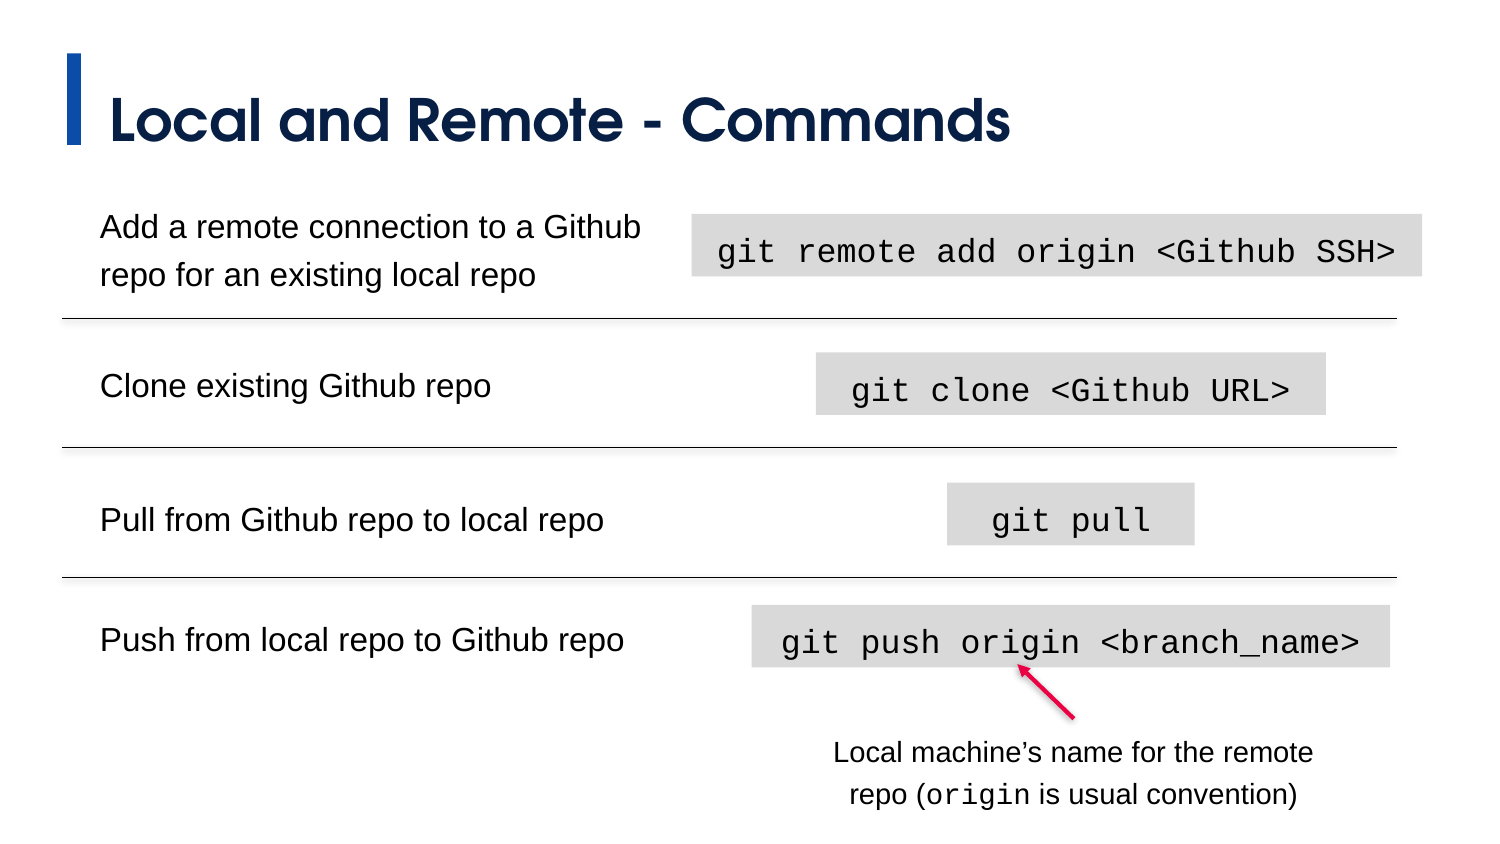

Local and Remote - Commands

Add a remote connection to a Github repo for an existing local repo
git remote add origin <Github SSH>
Clone existing Github repo
git clone <Github URL>
git pull
Pull from Github repo to local repo
Push from local repo to Github repo
git push origin <branch_name>
Local machine’s name for the remote repo (origin is usual convention)